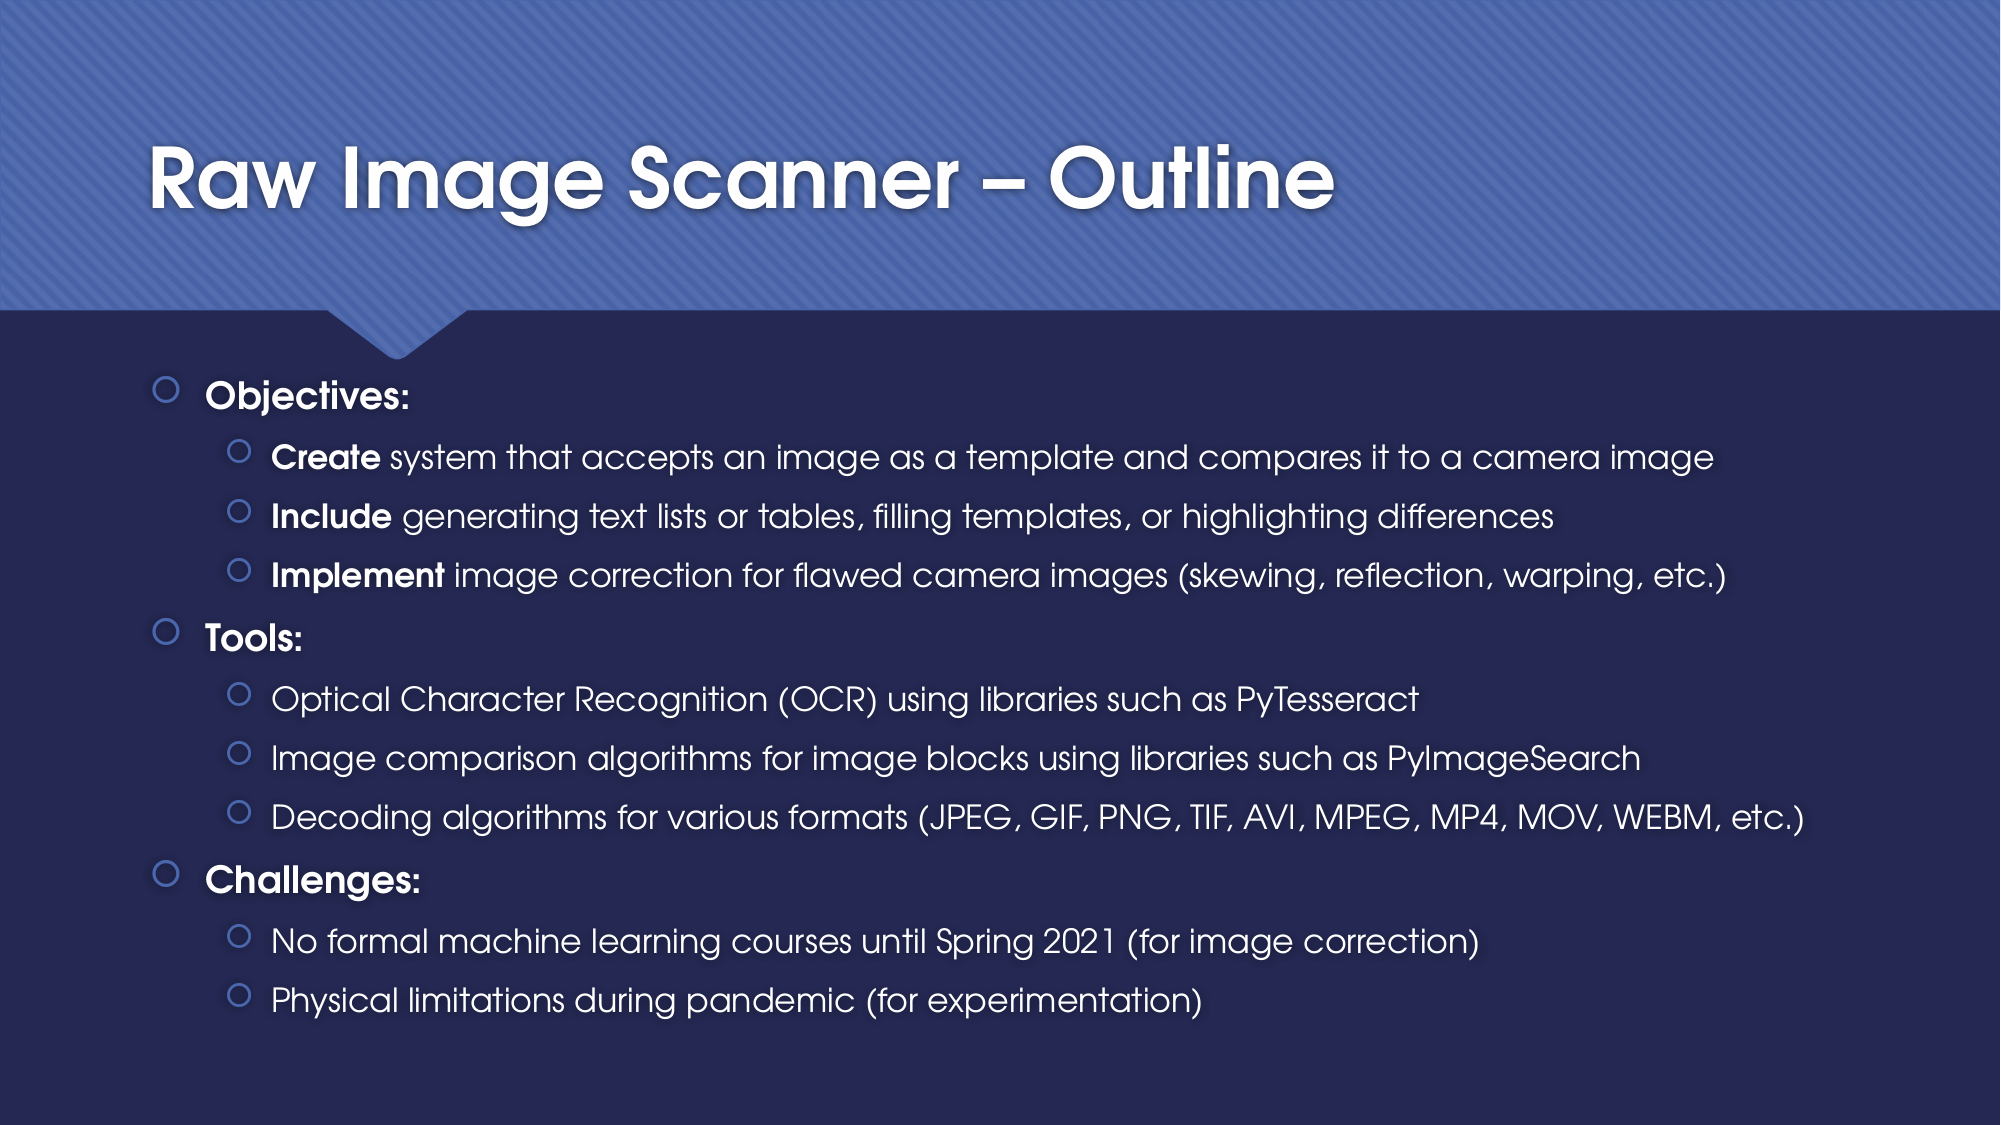

# Raw Image Scanner – Outline
Objectives:
Create system that accepts an image as a template and compares it to a camera image
Include generating text lists or tables, filling templates, or highlighting differences
Implement image correction for flawed camera images (skewing, reflection, warping, etc.)
Tools:
Optical Character Recognition (OCR) using libraries such as PyTesseract
Image comparison algorithms for image blocks using libraries such as PyImageSearch
Decoding algorithms for various formats (JPEG, GIF, PNG, TIF, AVI, MPEG, MP4, MOV, WEBM, etc.)
Challenges:
No formal machine learning courses until Spring 2021 (for image correction)
Physical limitations during pandemic (for experimentation)